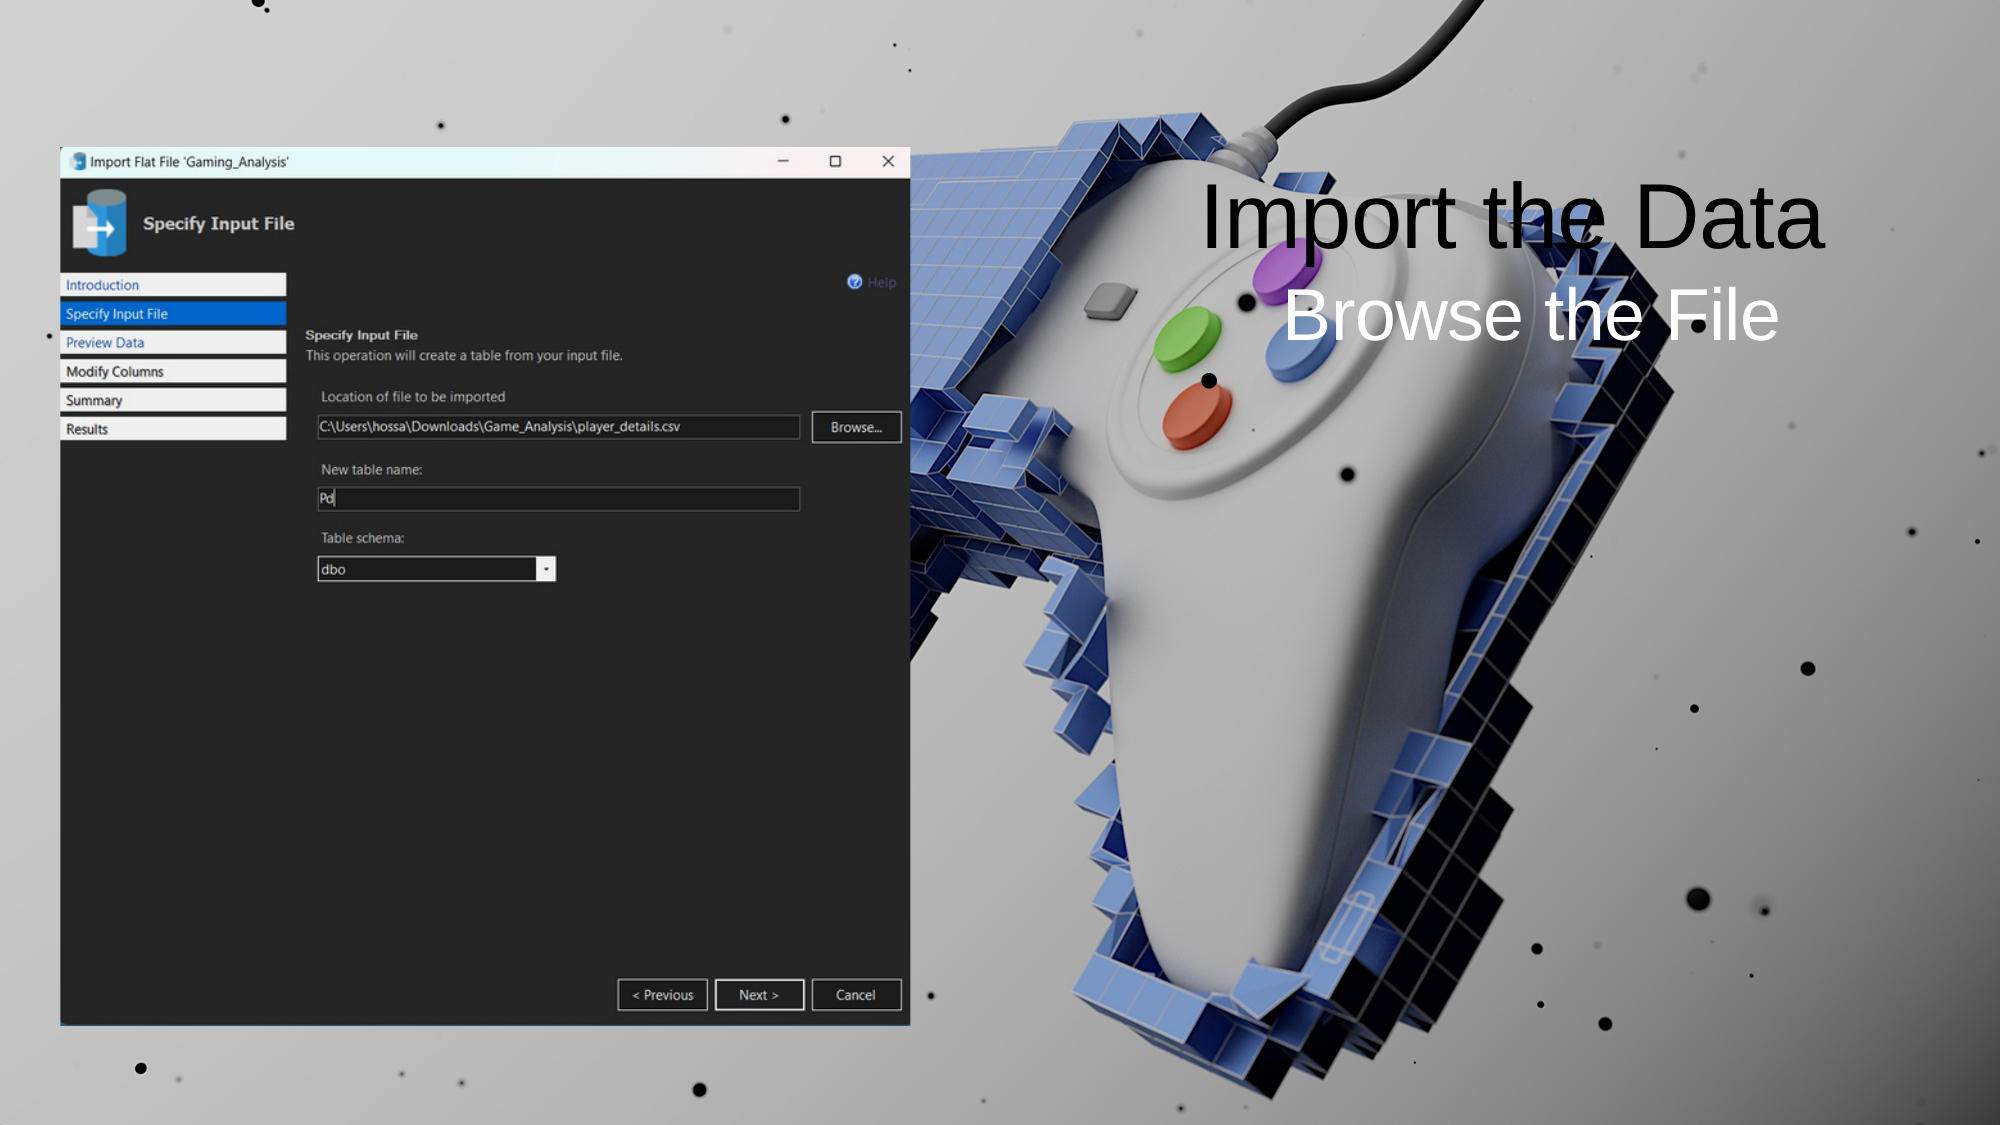

Import the Data
•

Browse the File